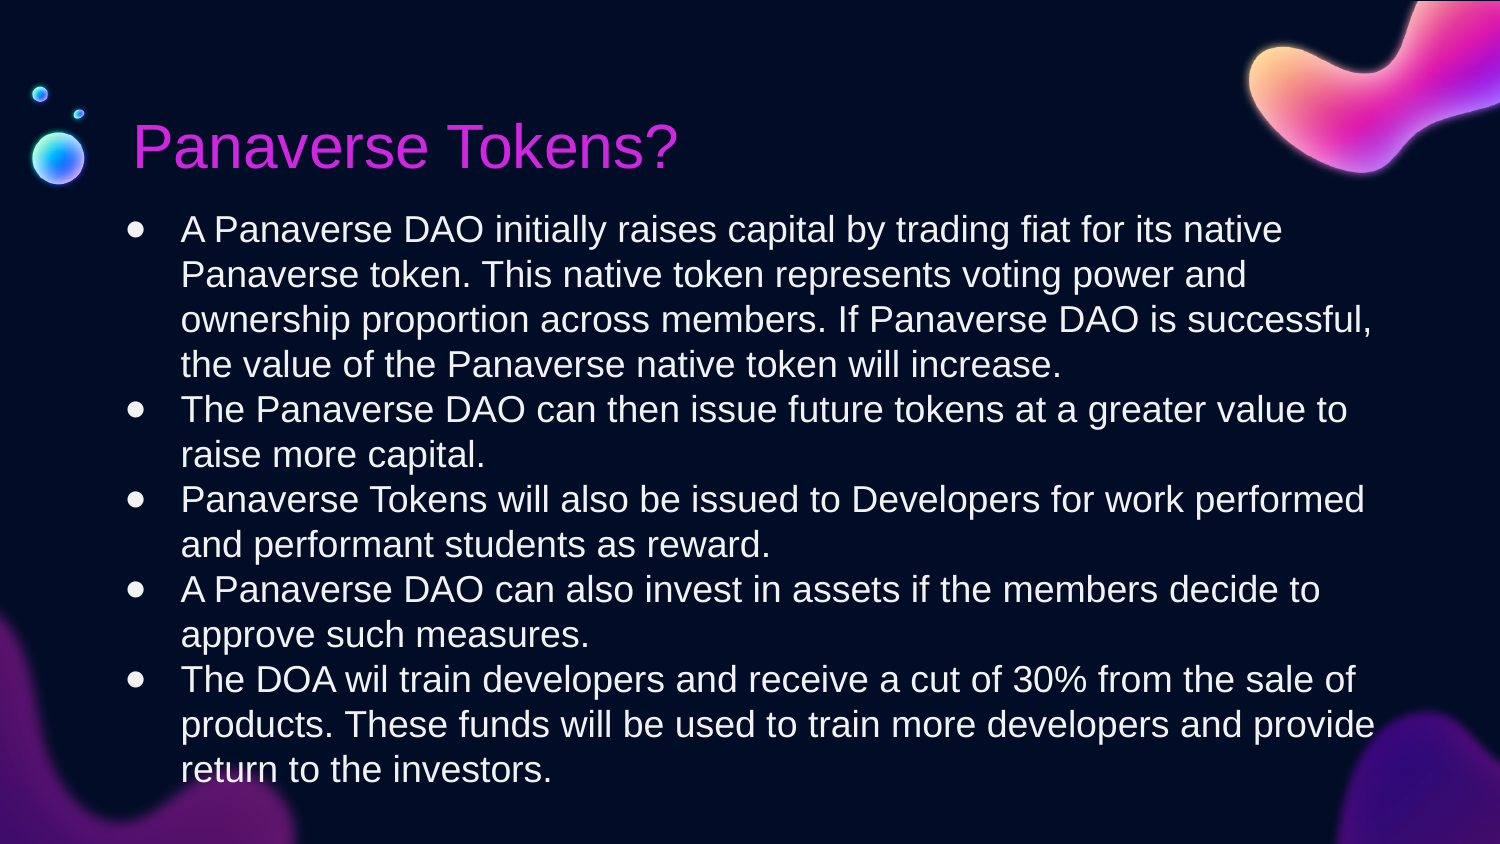

# Panaverse Tokens?
A Panaverse DAO initially raises capital by trading fiat for its native Panaverse token. This native token represents voting power and ownership proportion across members. If Panaverse DAO is successful, the value of the Panaverse native token will increase.
The Panaverse DAO can then issue future tokens at a greater value to raise more capital.
Panaverse Tokens will also be issued to Developers for work performed and performant students as reward.
A Panaverse DAO can also invest in assets if the members decide to approve such measures.
The DOA wil train developers and receive a cut of 30% from the sale of products. These funds will be used to train more developers and provide return to the investors.